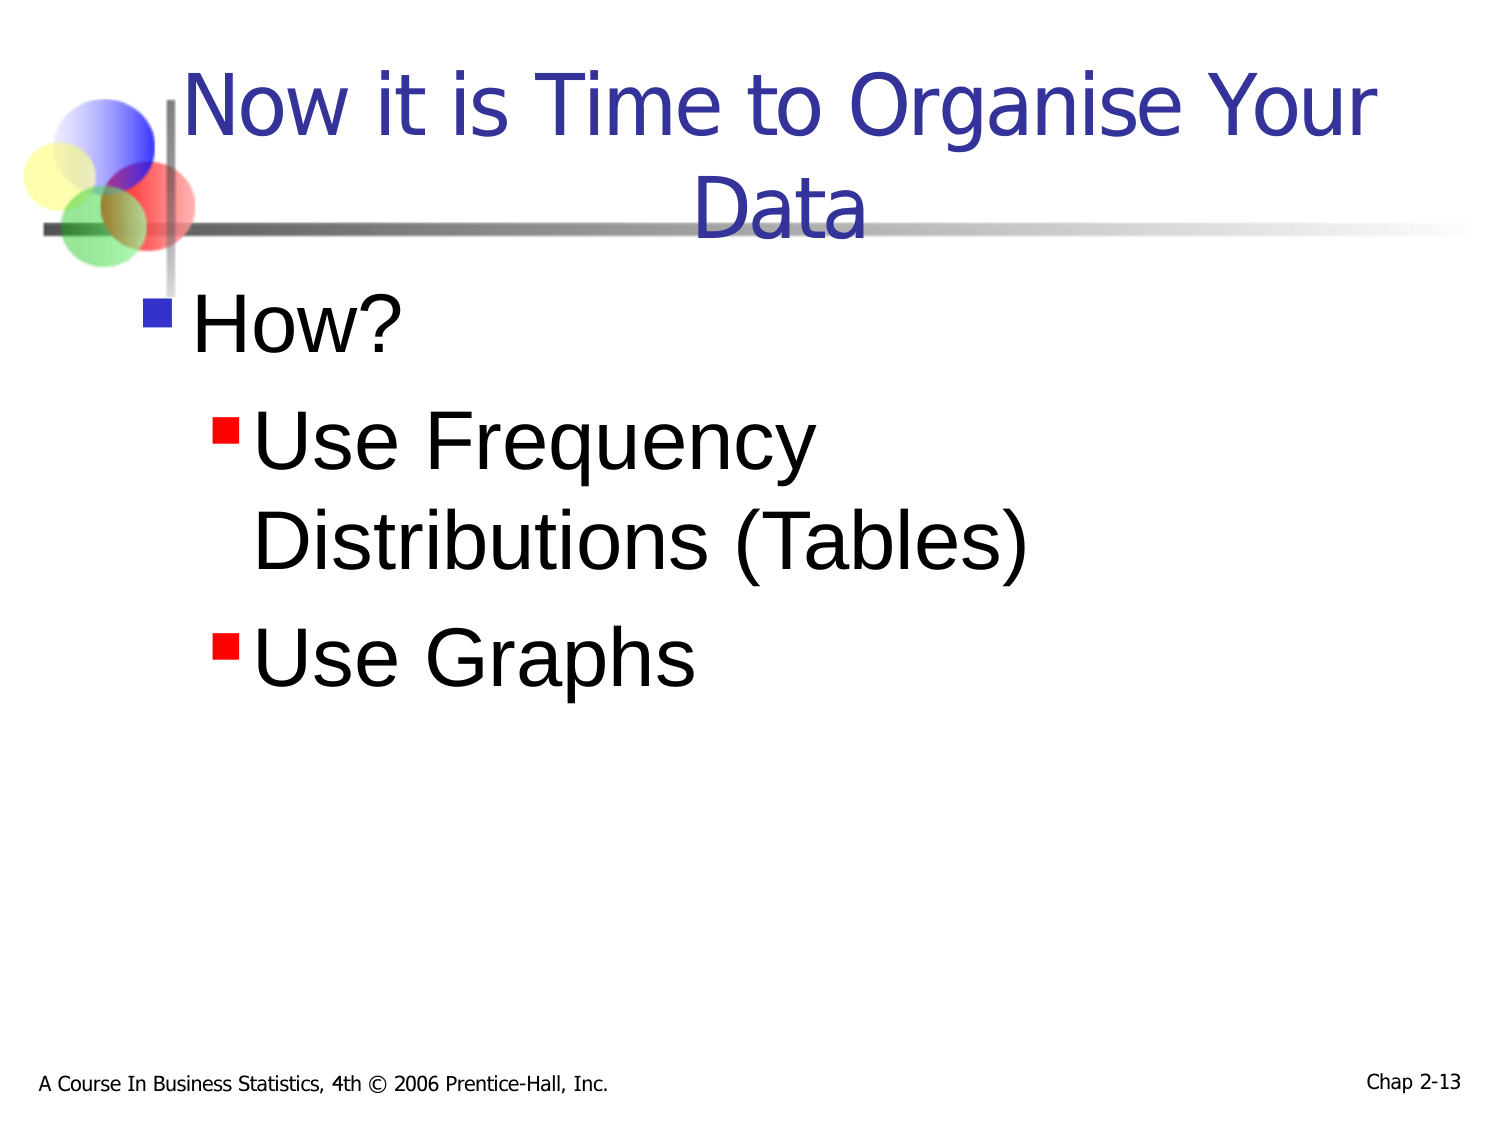

# Now it is Time to Organise Your Data
How?
Use Frequency  Distributions (Tables)
Use Graphs
A Course In Business Statistics, 4th © 2006 Prentice-Hall, Inc.
Chap 2-13